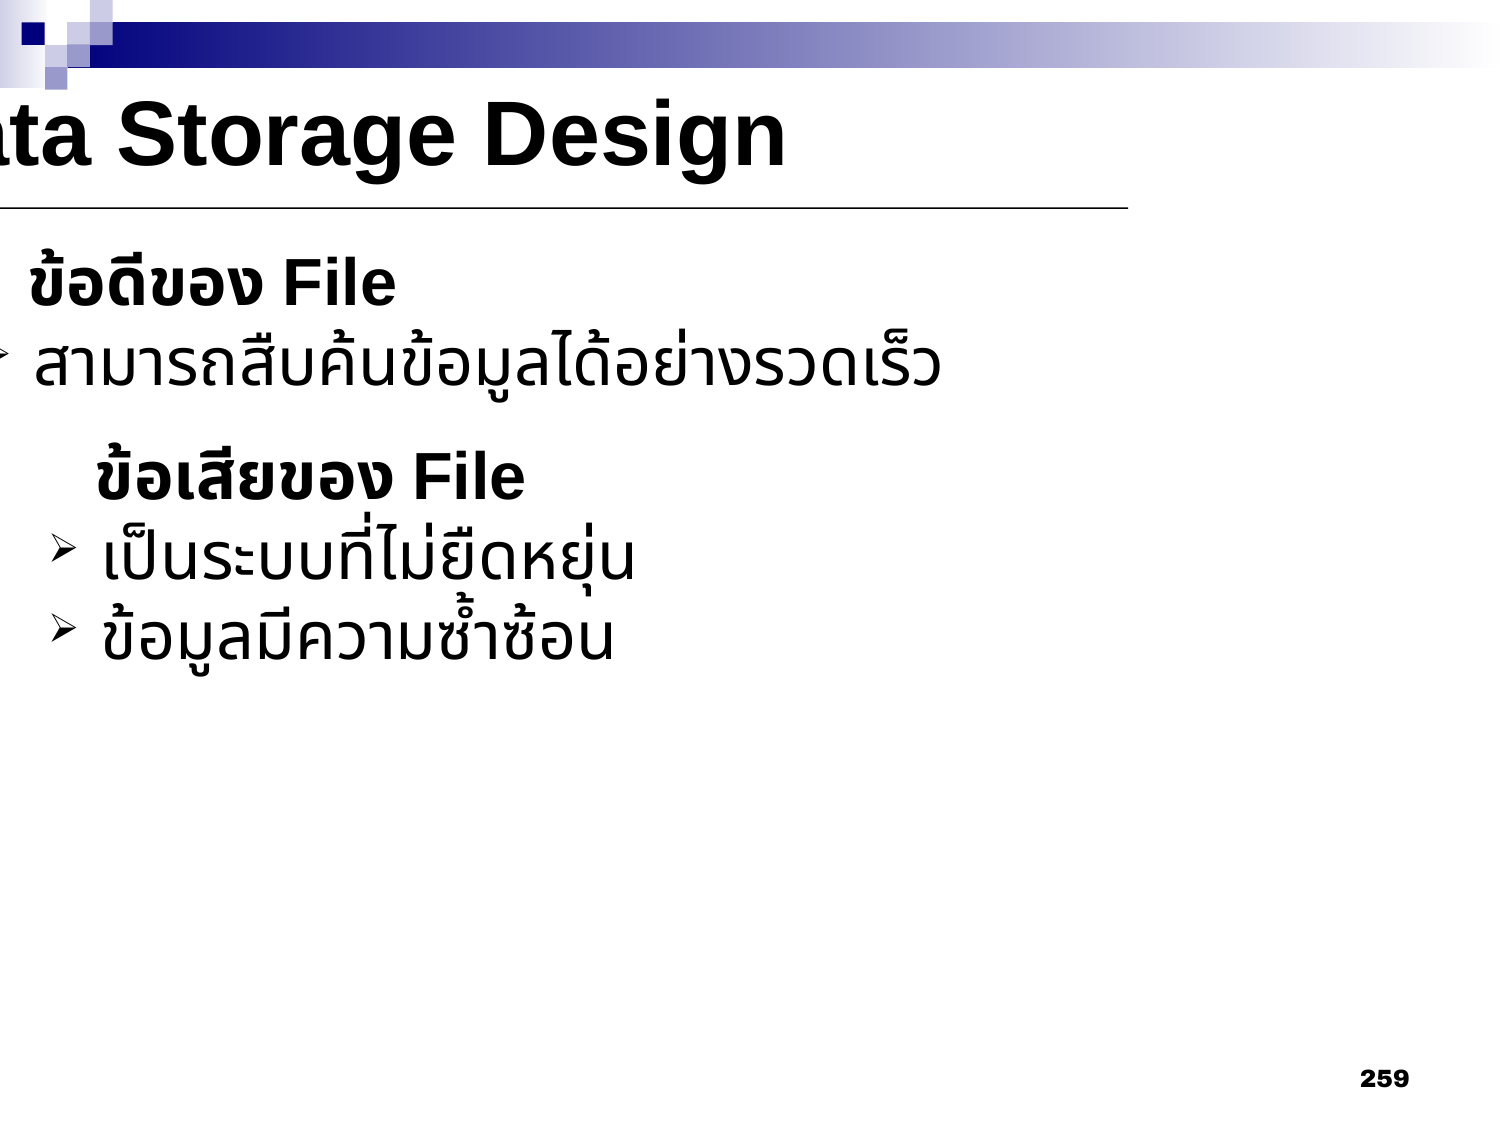

Data Storage Design

     ข้อดีของ File
 สามารถสืบค้นข้อมูลได้อย่างรวดเร็ว
     ข้อเสียของ File
 เป็นระบบที่ไม่ยืดหยุ่น
 ข้อมูลมีความซ้ำซ้อน
259